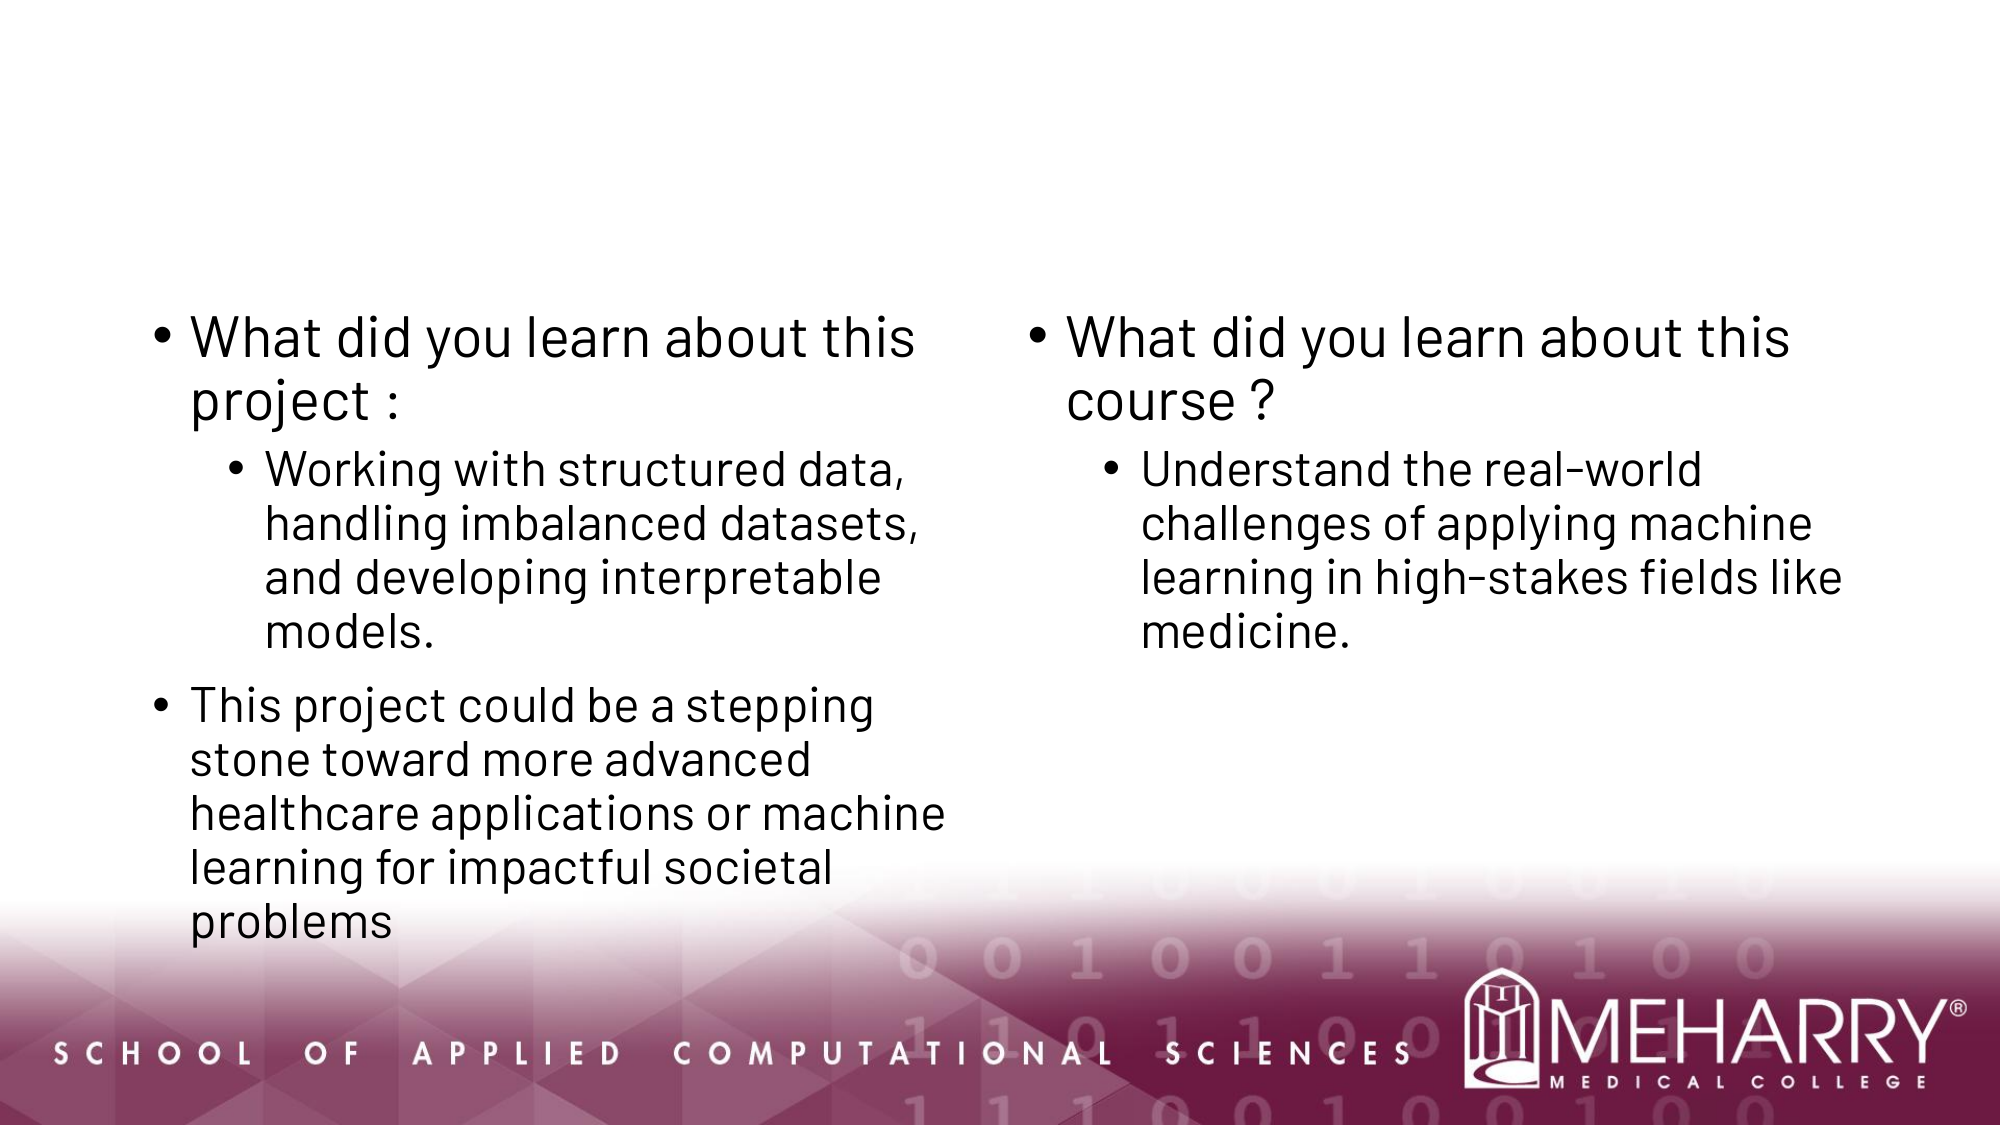

#
What did you learn about this project :
Working with structured data, handling imbalanced datasets, and developing interpretable models.
This project could be a stepping stone toward more advanced healthcare applications or machine learning for impactful societal problems
What did you learn about this course ?
Understand the real-world challenges of applying machine learning in high-stakes fields like medicine.